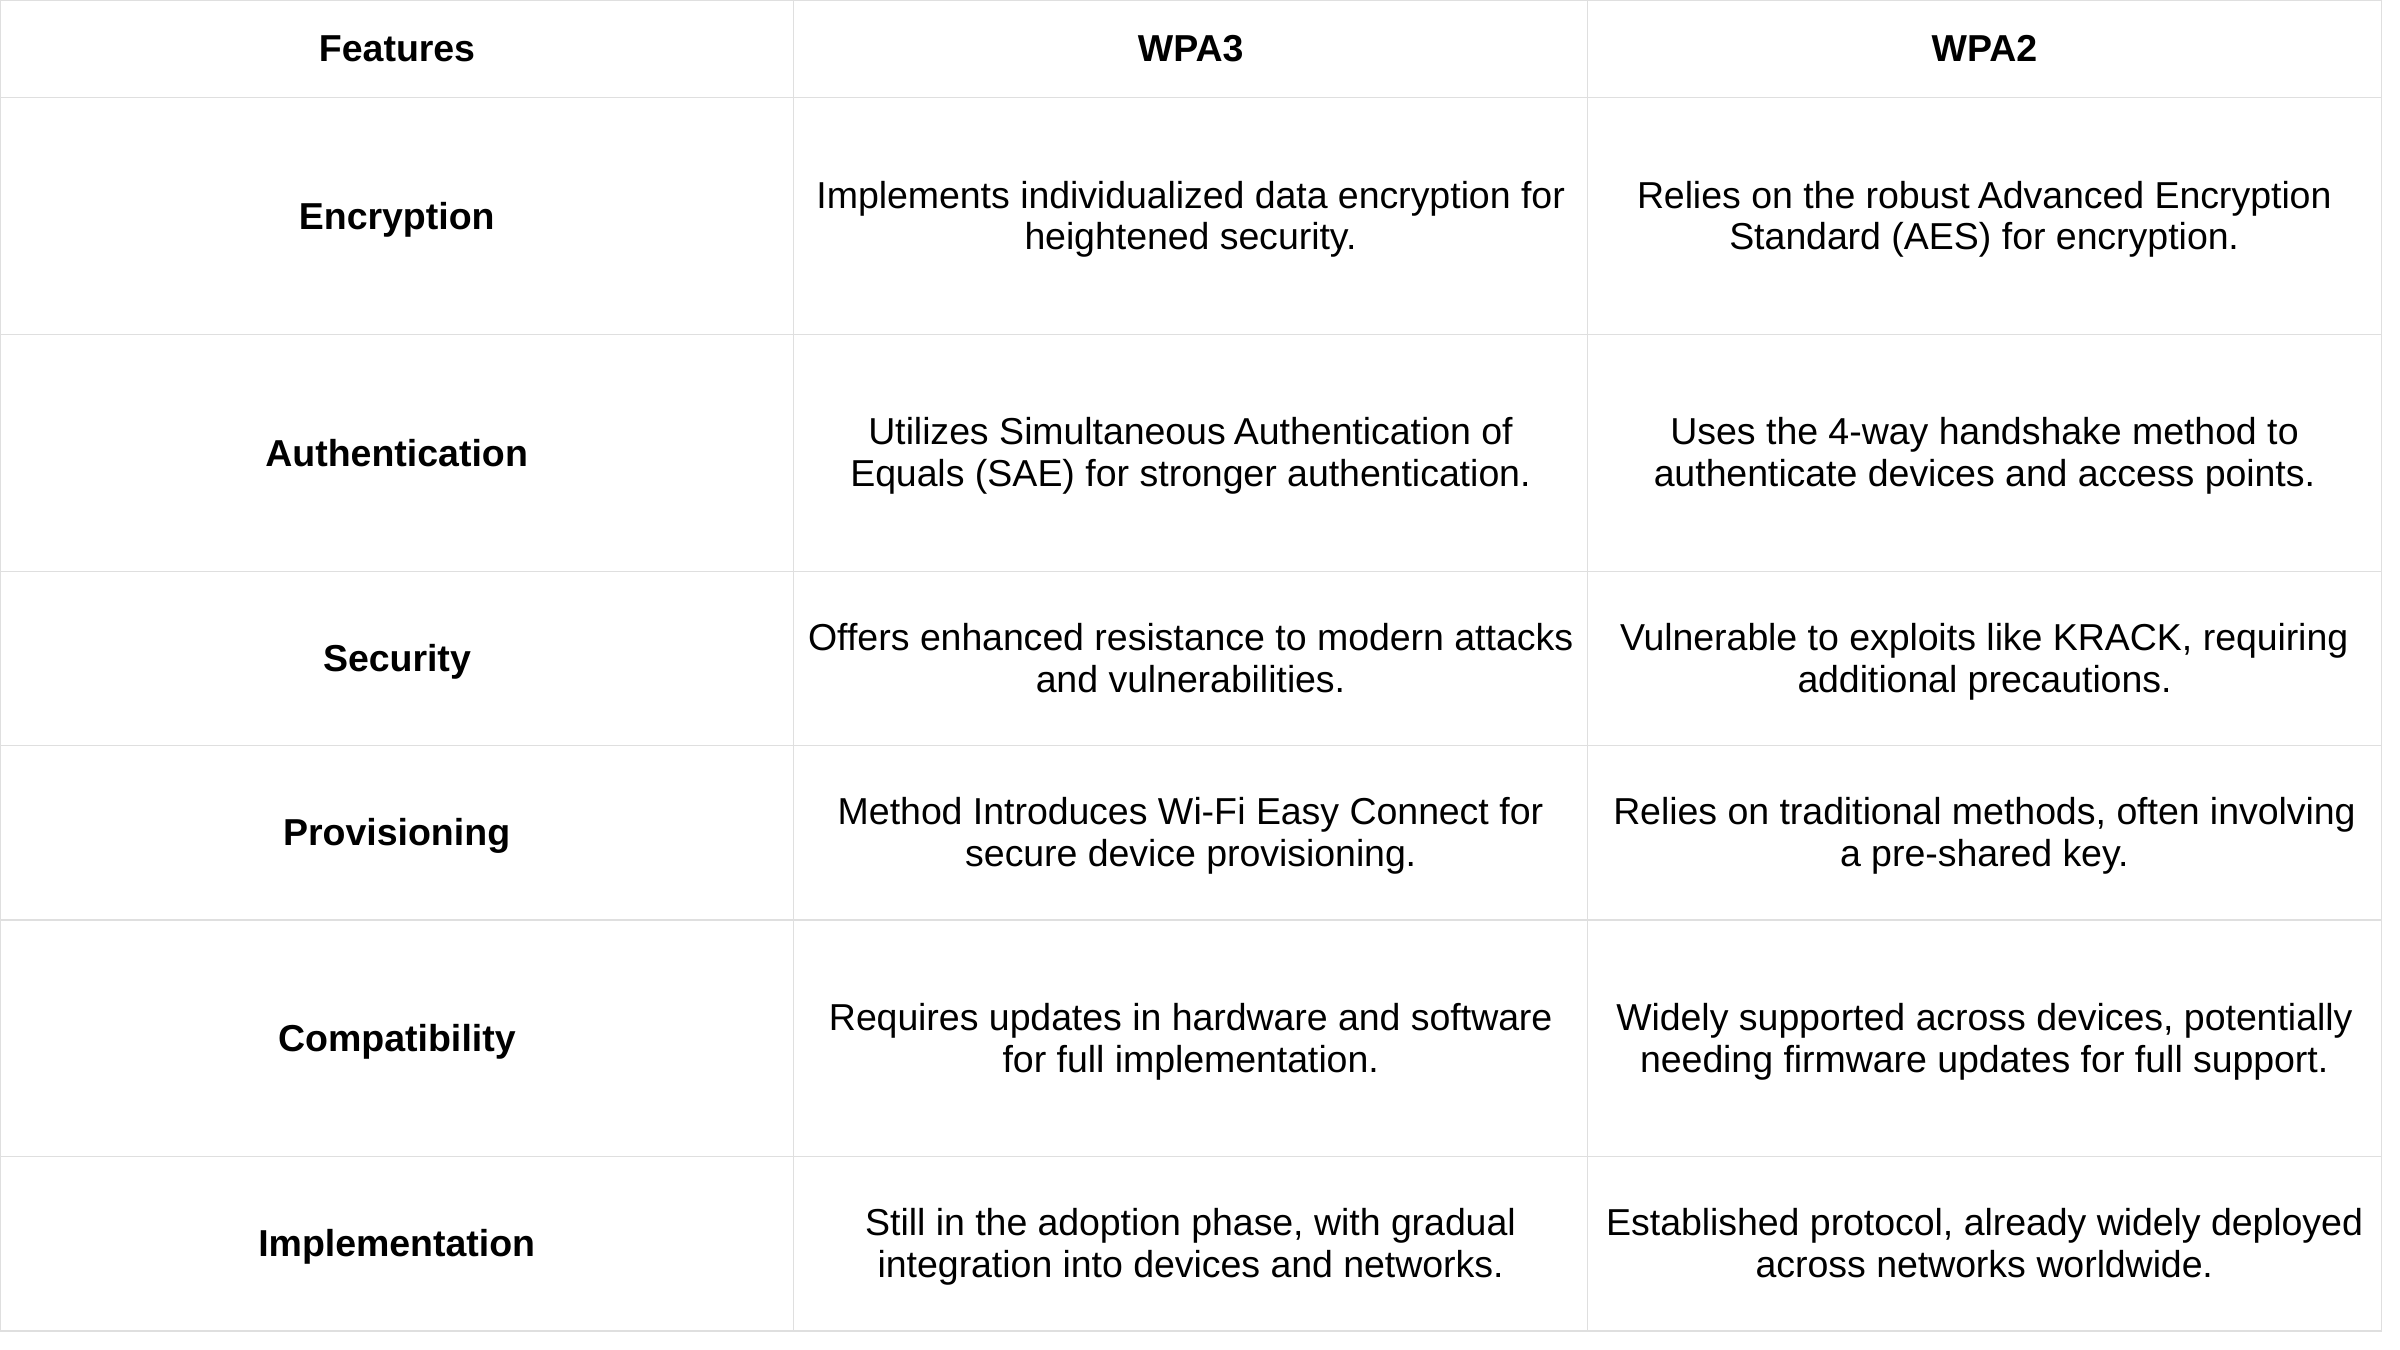

| Features | WPA3 | WPA2 |
| --- | --- | --- |
| Encryption | Implements individualized data encryption for heightened security. | Relies on the robust Advanced Encryption Standard (AES) for encryption. |
| Authentication | Utilizes Simultaneous Authentication of Equals (SAE) for stronger authentication. | Uses the 4-way handshake method to authenticate devices and access points. |
| Security | Offers enhanced resistance to modern attacks and vulnerabilities. | Vulnerable to exploits like KRACK, requiring additional precautions. |
| Provisioning | Method Introduces Wi-Fi Easy Connect for secure device provisioning. | Relies on traditional methods, often involving a pre-shared key. |
| Compatibility | Requires updates in hardware and software for full implementation. | Widely supported across devices, potentially needing firmware updates for full support. |
| Implementation | Still in the adoption phase, with gradual integration into devices and networks. | Established protocol, already widely deployed across networks worldwide. |